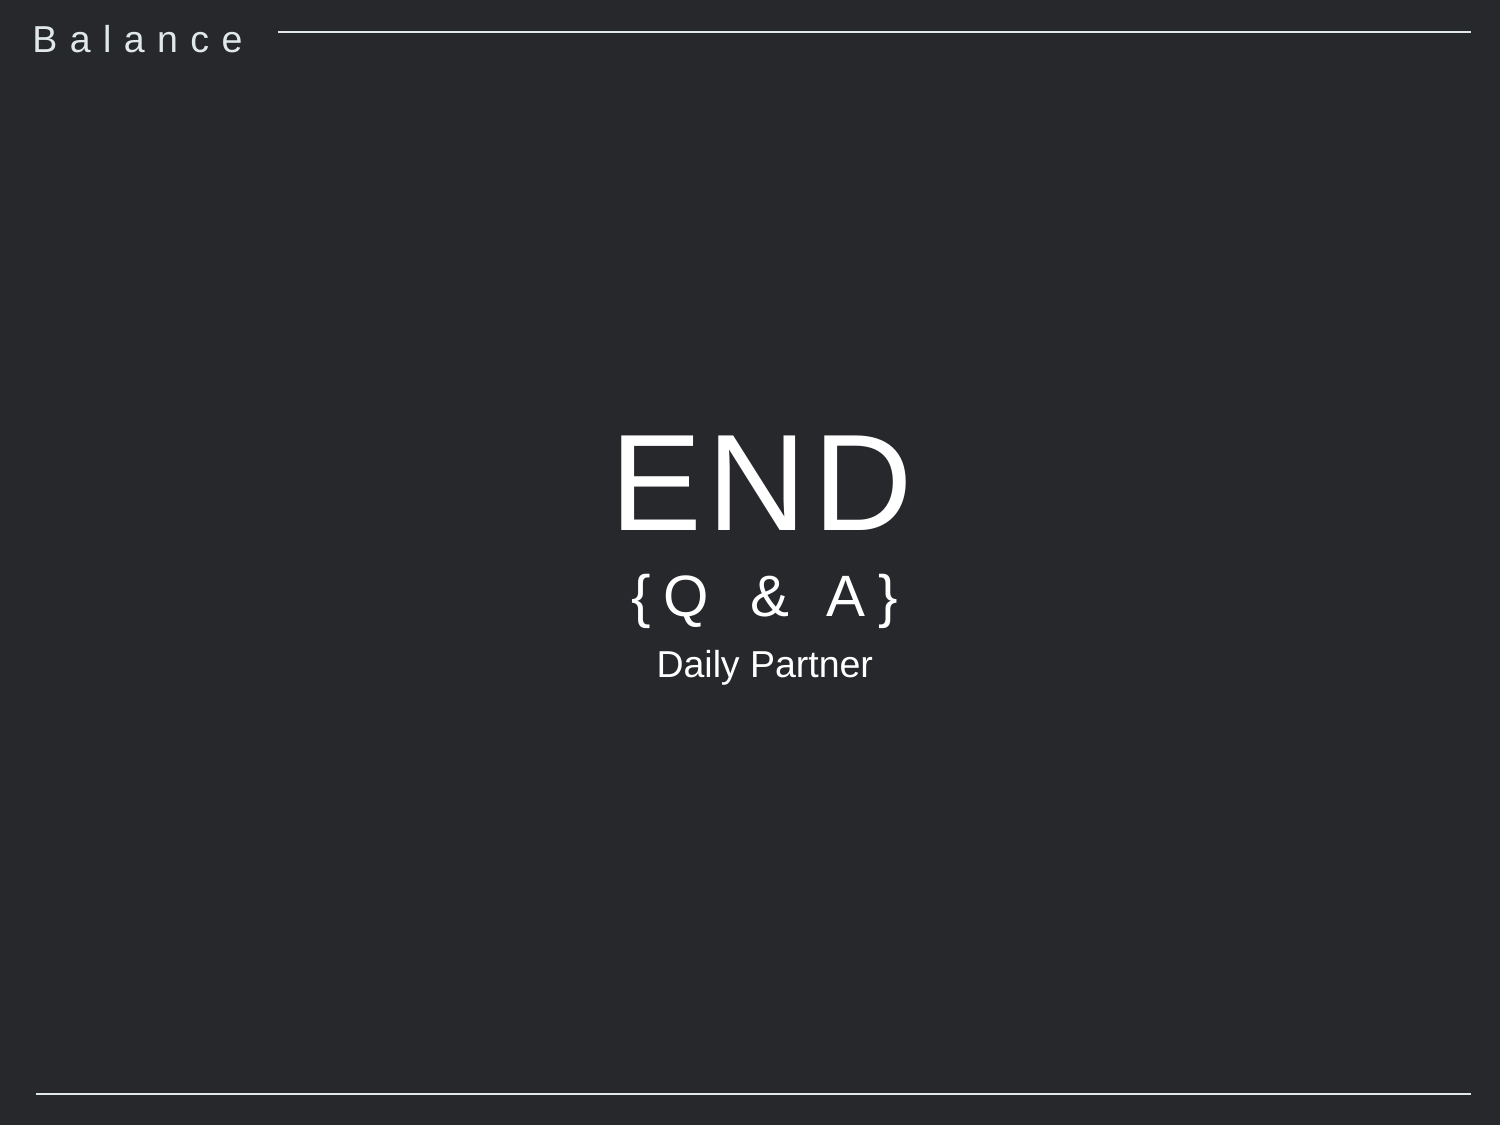

Balance
END
{Q & A}
Daily Partner